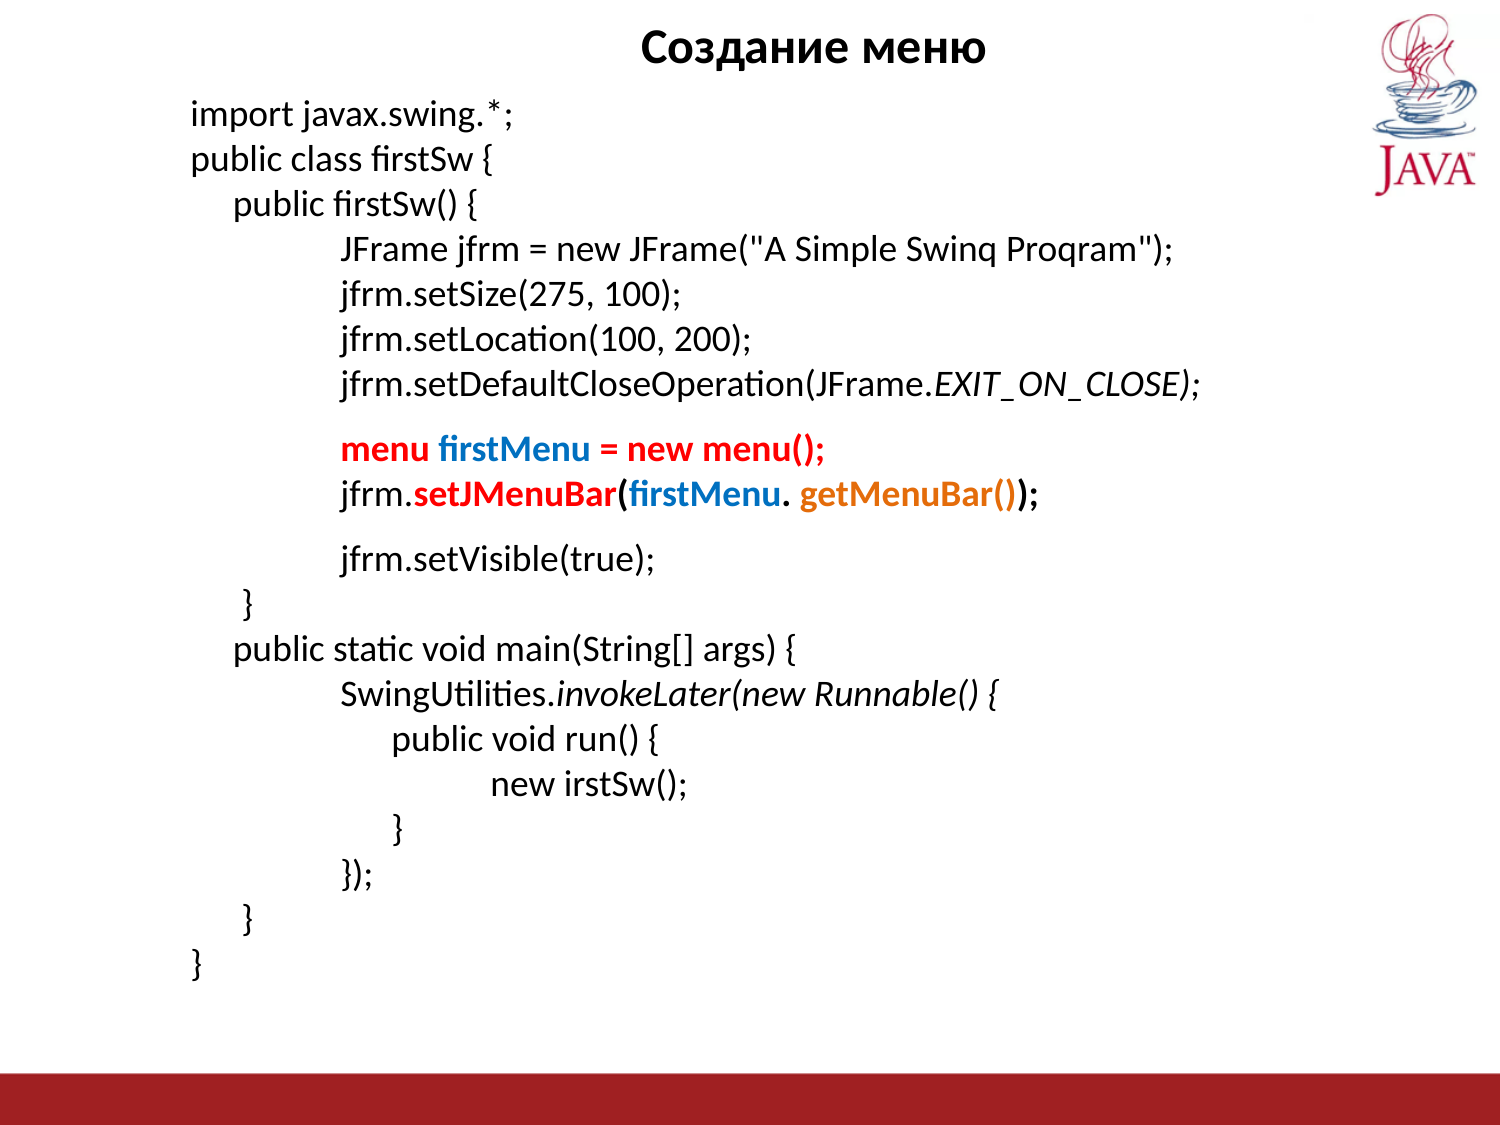

Создание меню
import javax.swing.*;
public class firstSw {
     public firstSw() {
   	JFrame jfrm = new JFrame("А Simple Swinq Proqram");
	jfrm.setSize(275, 100);
	jfrm.setLocation(100, 200);
	jfrm.setDefaultCloseOperation(JFrame.EXIT_ON_CLOSE);

	menu firstMenu = new menu();
	jfrm.setJMenuBar(firstMenu. getMenuBar());

	jfrm.setVisible(true);
      }
     public static void main(String[] args) {
	SwingUtilities.invokeLater(new Runnable() {
	      public void run() {
		new irstSw();
	      }
	});
      }
}